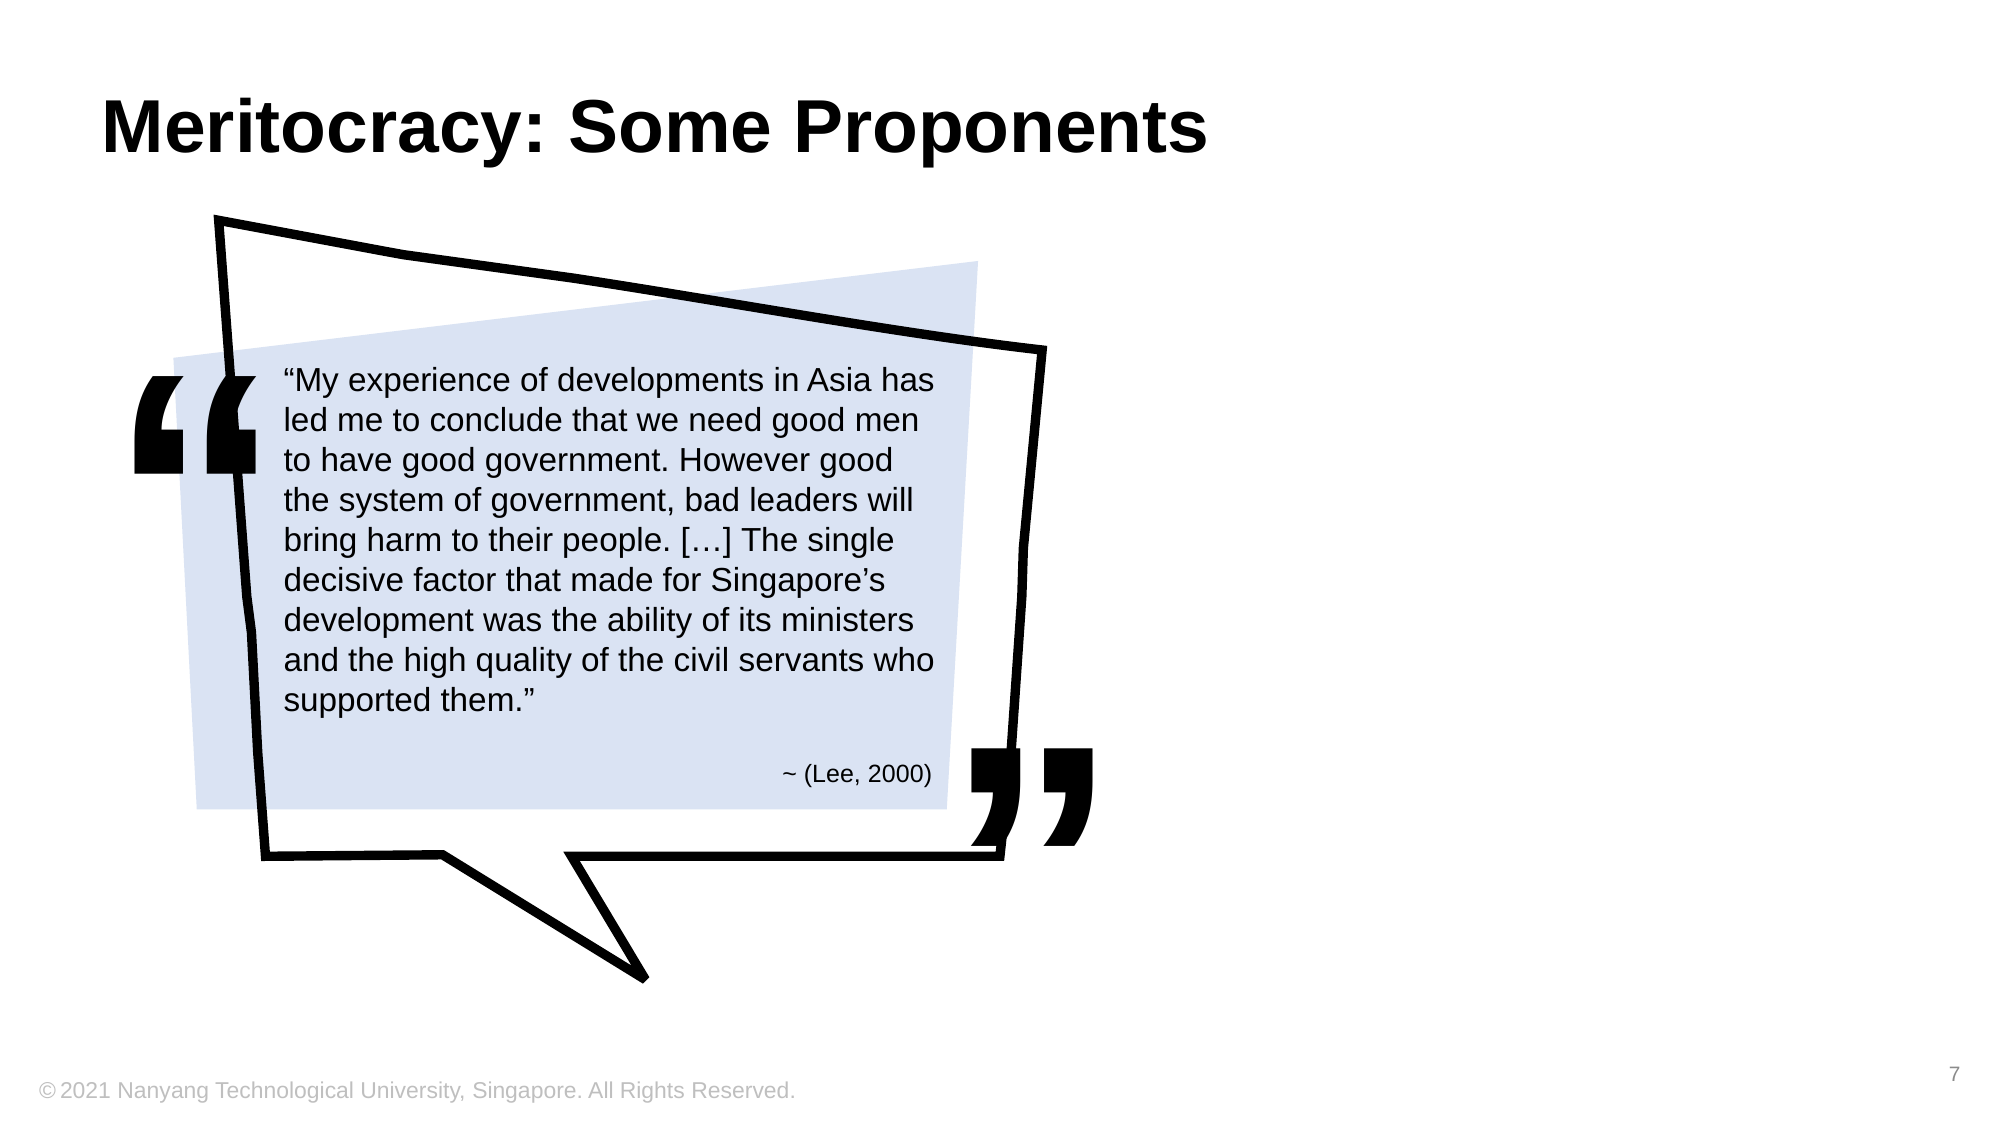

# Meritocracy: Some Proponents

“

“My experience of developments in Asia has led me to conclude that we need good men to have good government. However good the system of government, bad leaders will bring harm to their people. […] The single decisive factor that made for Singapore’s development was the ability of its ministers and the high quality of the civil servants who supported them.”

			       ~ (Lee, 2000)
“
7